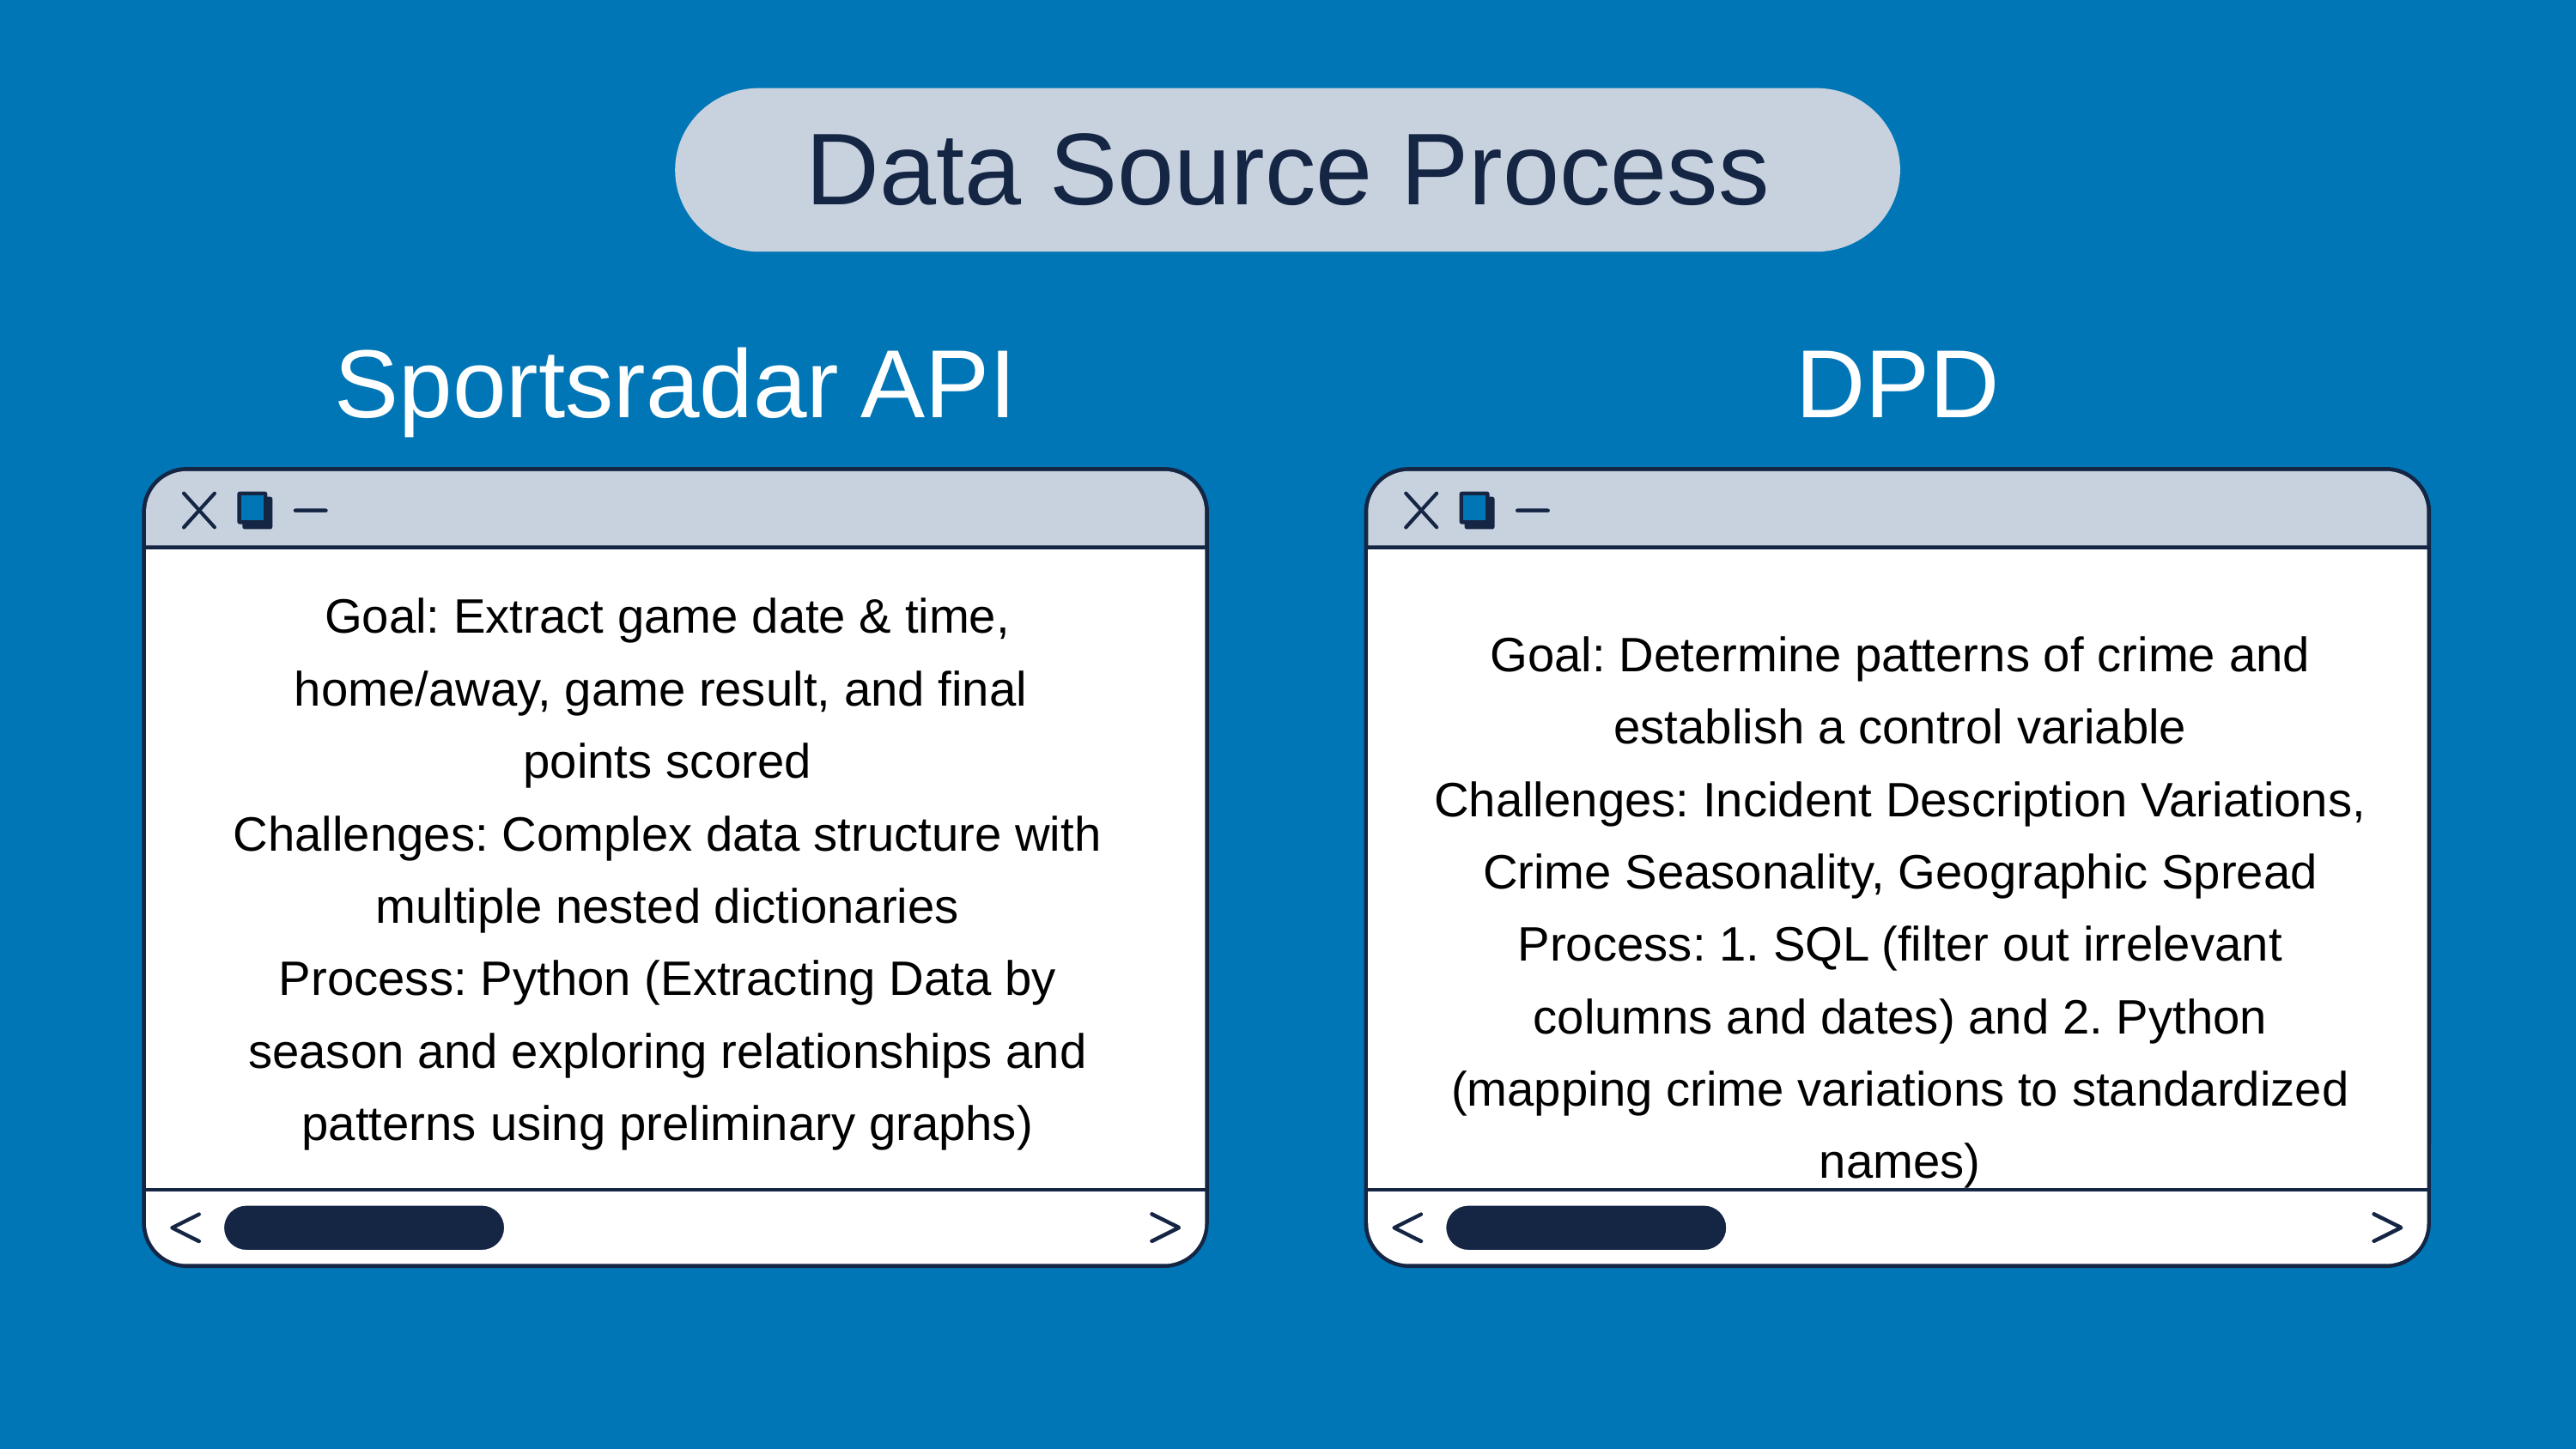

Data Source Process
Sportsradar API
DPD

Goal: Extract game date & time, home/away, game result, and final
points scored
Challenges: Complex data structure with multiple nested dictionaries
Process: Python (Extracting Data by season and exploring relationships and patterns using preliminary graphs)

Goal: Determine patterns of crime and establish a control variable
Challenges: Incident Description Variations, Crime Seasonality, Geographic Spread
Process: 1. SQL (filter out irrelevant columns and dates) and 2. Python (mapping crime variations to standardized names)